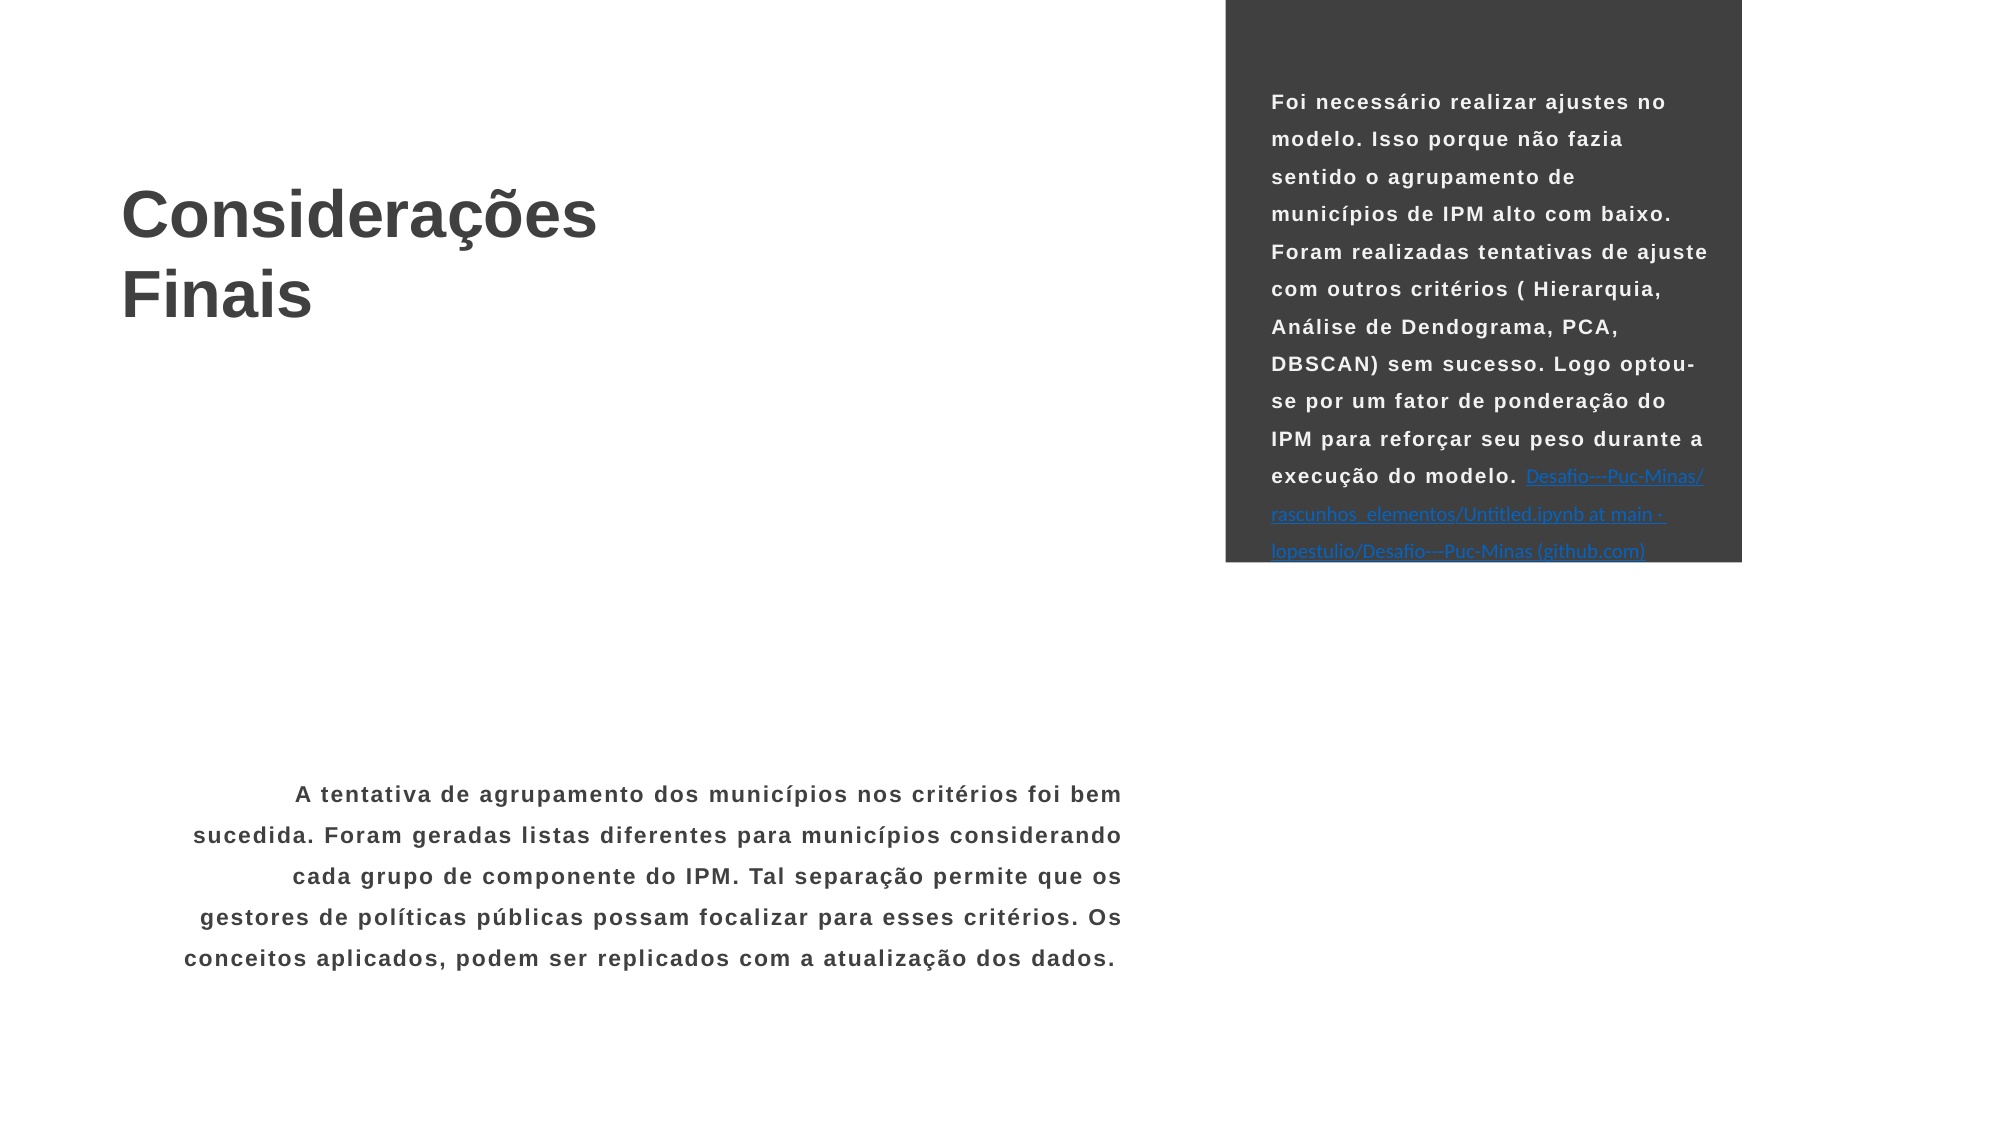

Foi necessário realizar ajustes no modelo. Isso porque não fazia sentido o agrupamento de municípios de IPM alto com baixo. Foram realizadas tentativas de ajuste com outros critérios ( Hierarquia, Análise de Dendograma, PCA, DBSCAN) sem sucesso. Logo optou-se por um fator de ponderação do IPM para reforçar seu peso durante a execução do modelo. Desafio---Puc-Minas/rascunhos_elementos/Untitled.ipynb at main · lopestulio/Desafio---Puc-Minas (github.com)
Considerações Finais
A tentativa de agrupamento dos municípios nos critérios foi bem sucedida. Foram geradas listas diferentes para municípios considerando cada grupo de componente do IPM. Tal separação permite que os gestores de políticas públicas possam focalizar para esses critérios. Os conceitos aplicados, podem ser replicados com a atualização dos dados.